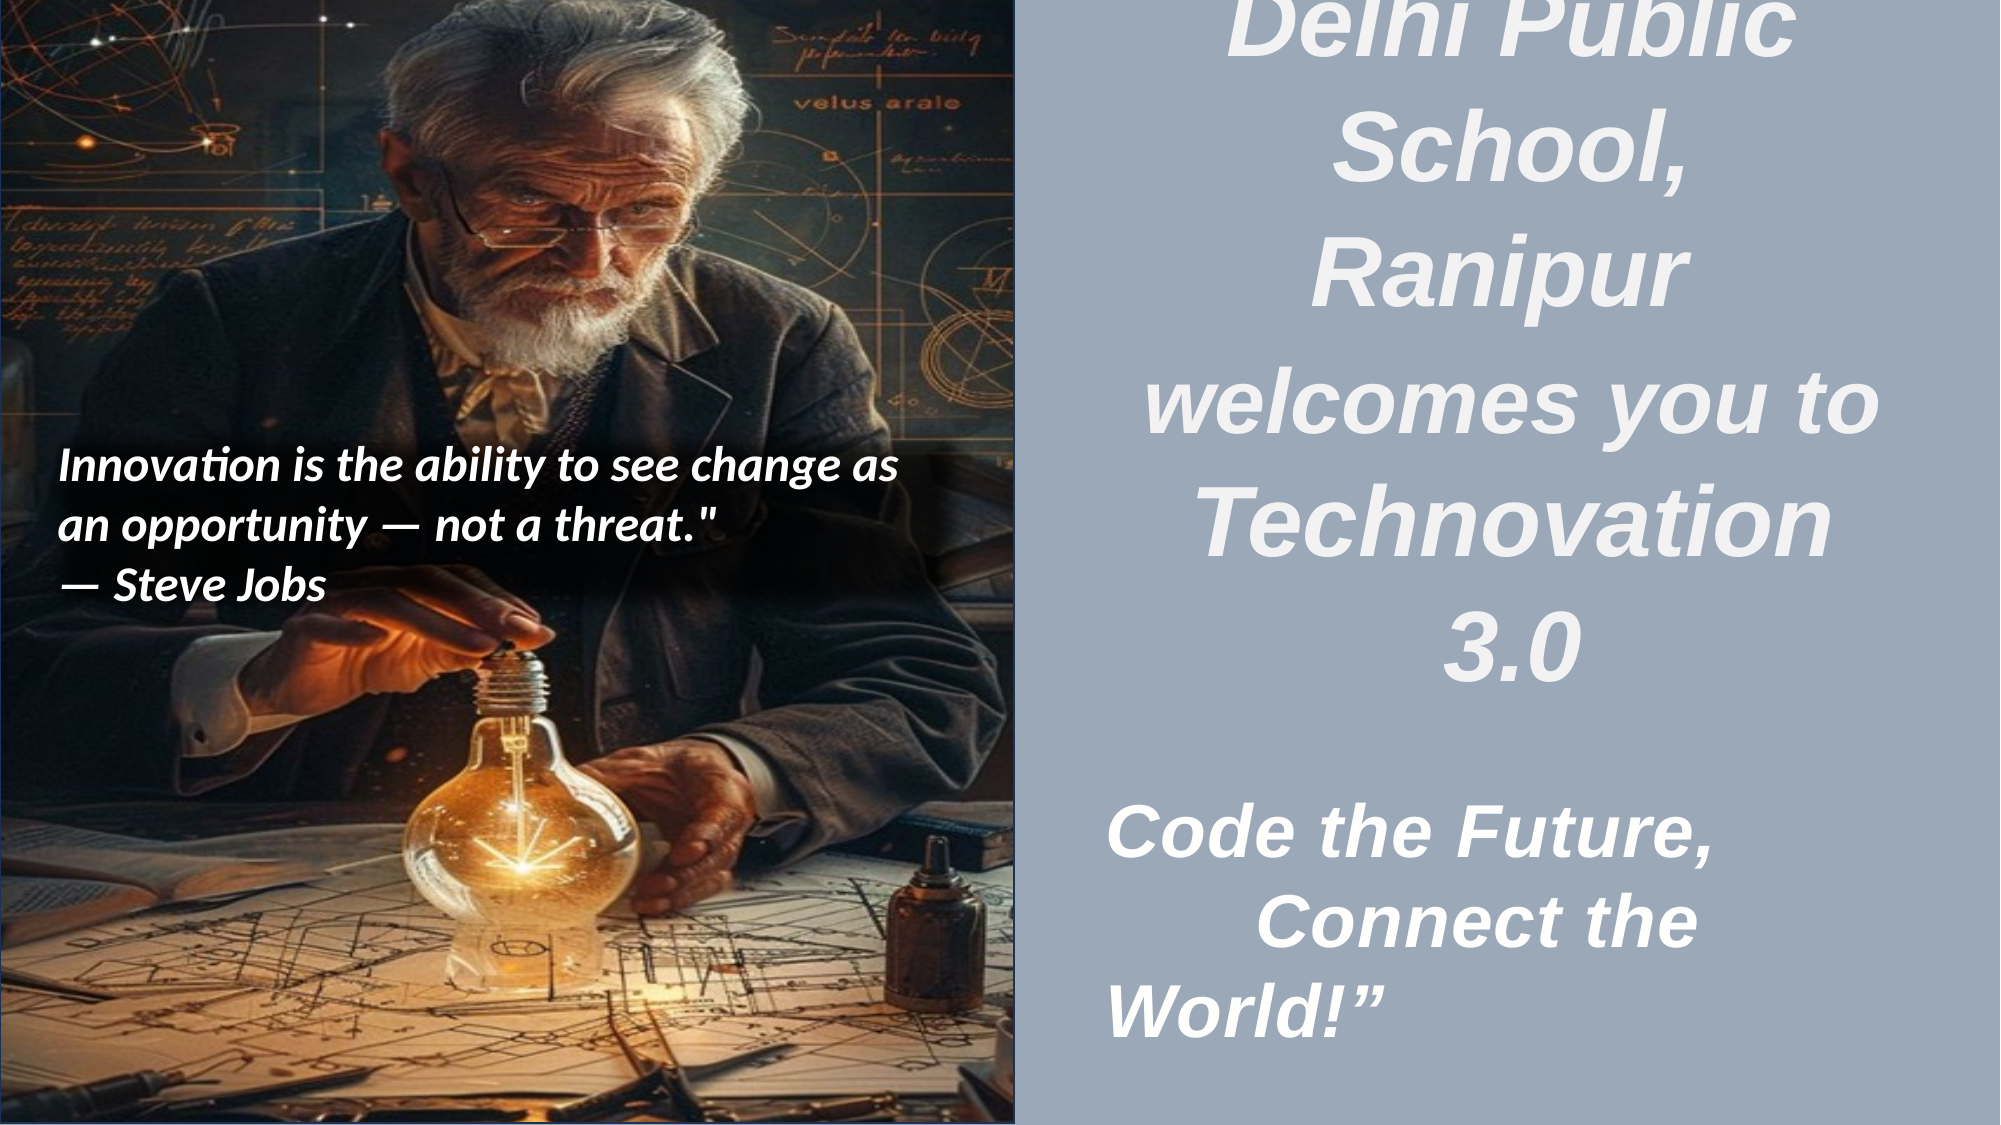

"It’s not about ideas. It’s about making ideas happen."
— Scott Belsky

Innovation is the ability to see change as an opportunity — not a threat."
— Steve Jobs
# Delhi Public School, Ranipur welcomes you to Technovation 3.0
Code the Future,
	Connect the World!”

"Any sufficiently advanced technology is 	indistinguishable from magic."
— Arthur C. Clarke